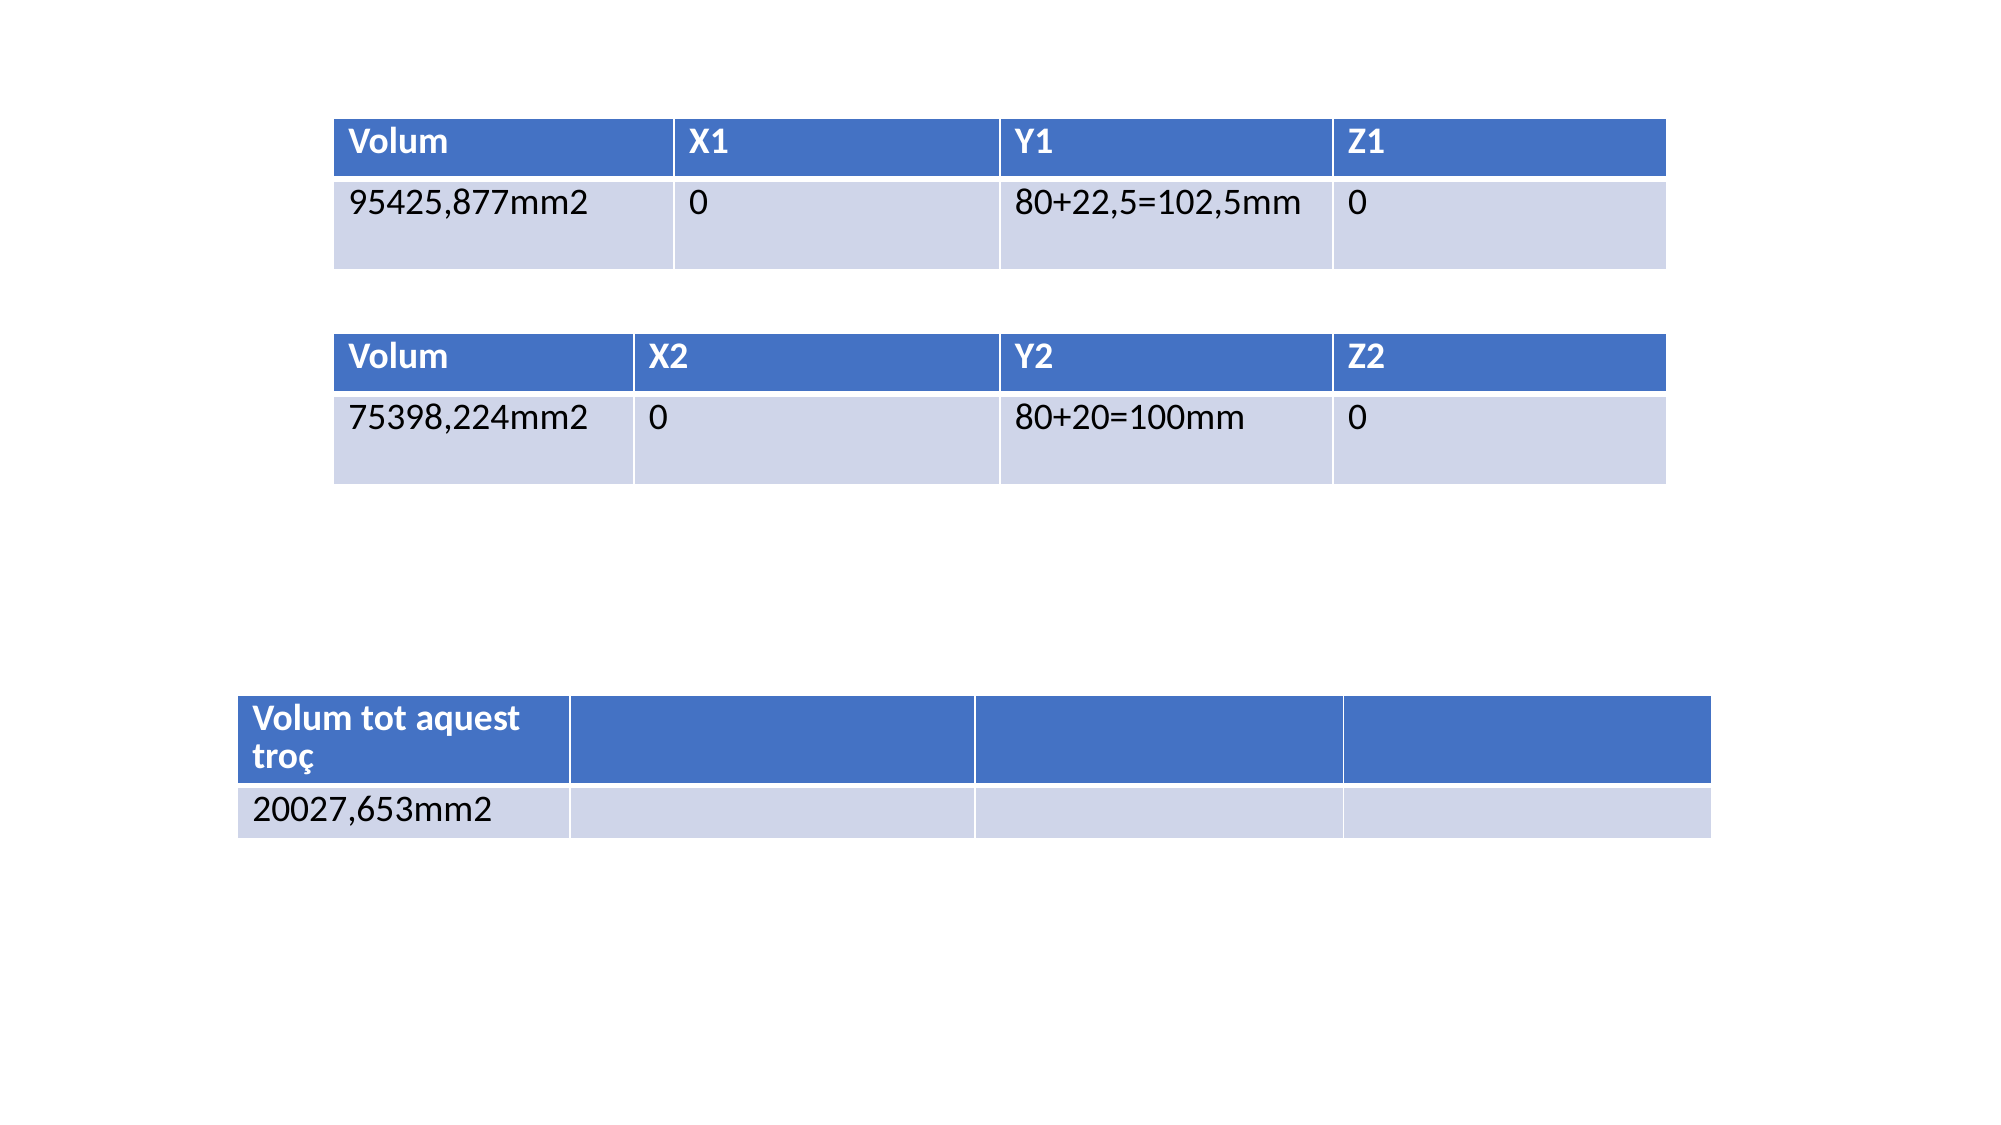

| Volum | X1 | Y1 | Z1 |
| --- | --- | --- | --- |
| 95425,877mm2 | 0 | 80+22,5=102,5mm | 0 |
| Volum | X2 | Y2 | Z2 |
| --- | --- | --- | --- |
| 75398,224mm2 | 0 | 80+20=100mm | 0 |
| Volum tot aquest troç |  |  |  |
| --- | --- | --- | --- |
| 20027,653mm2 |  |  |  |